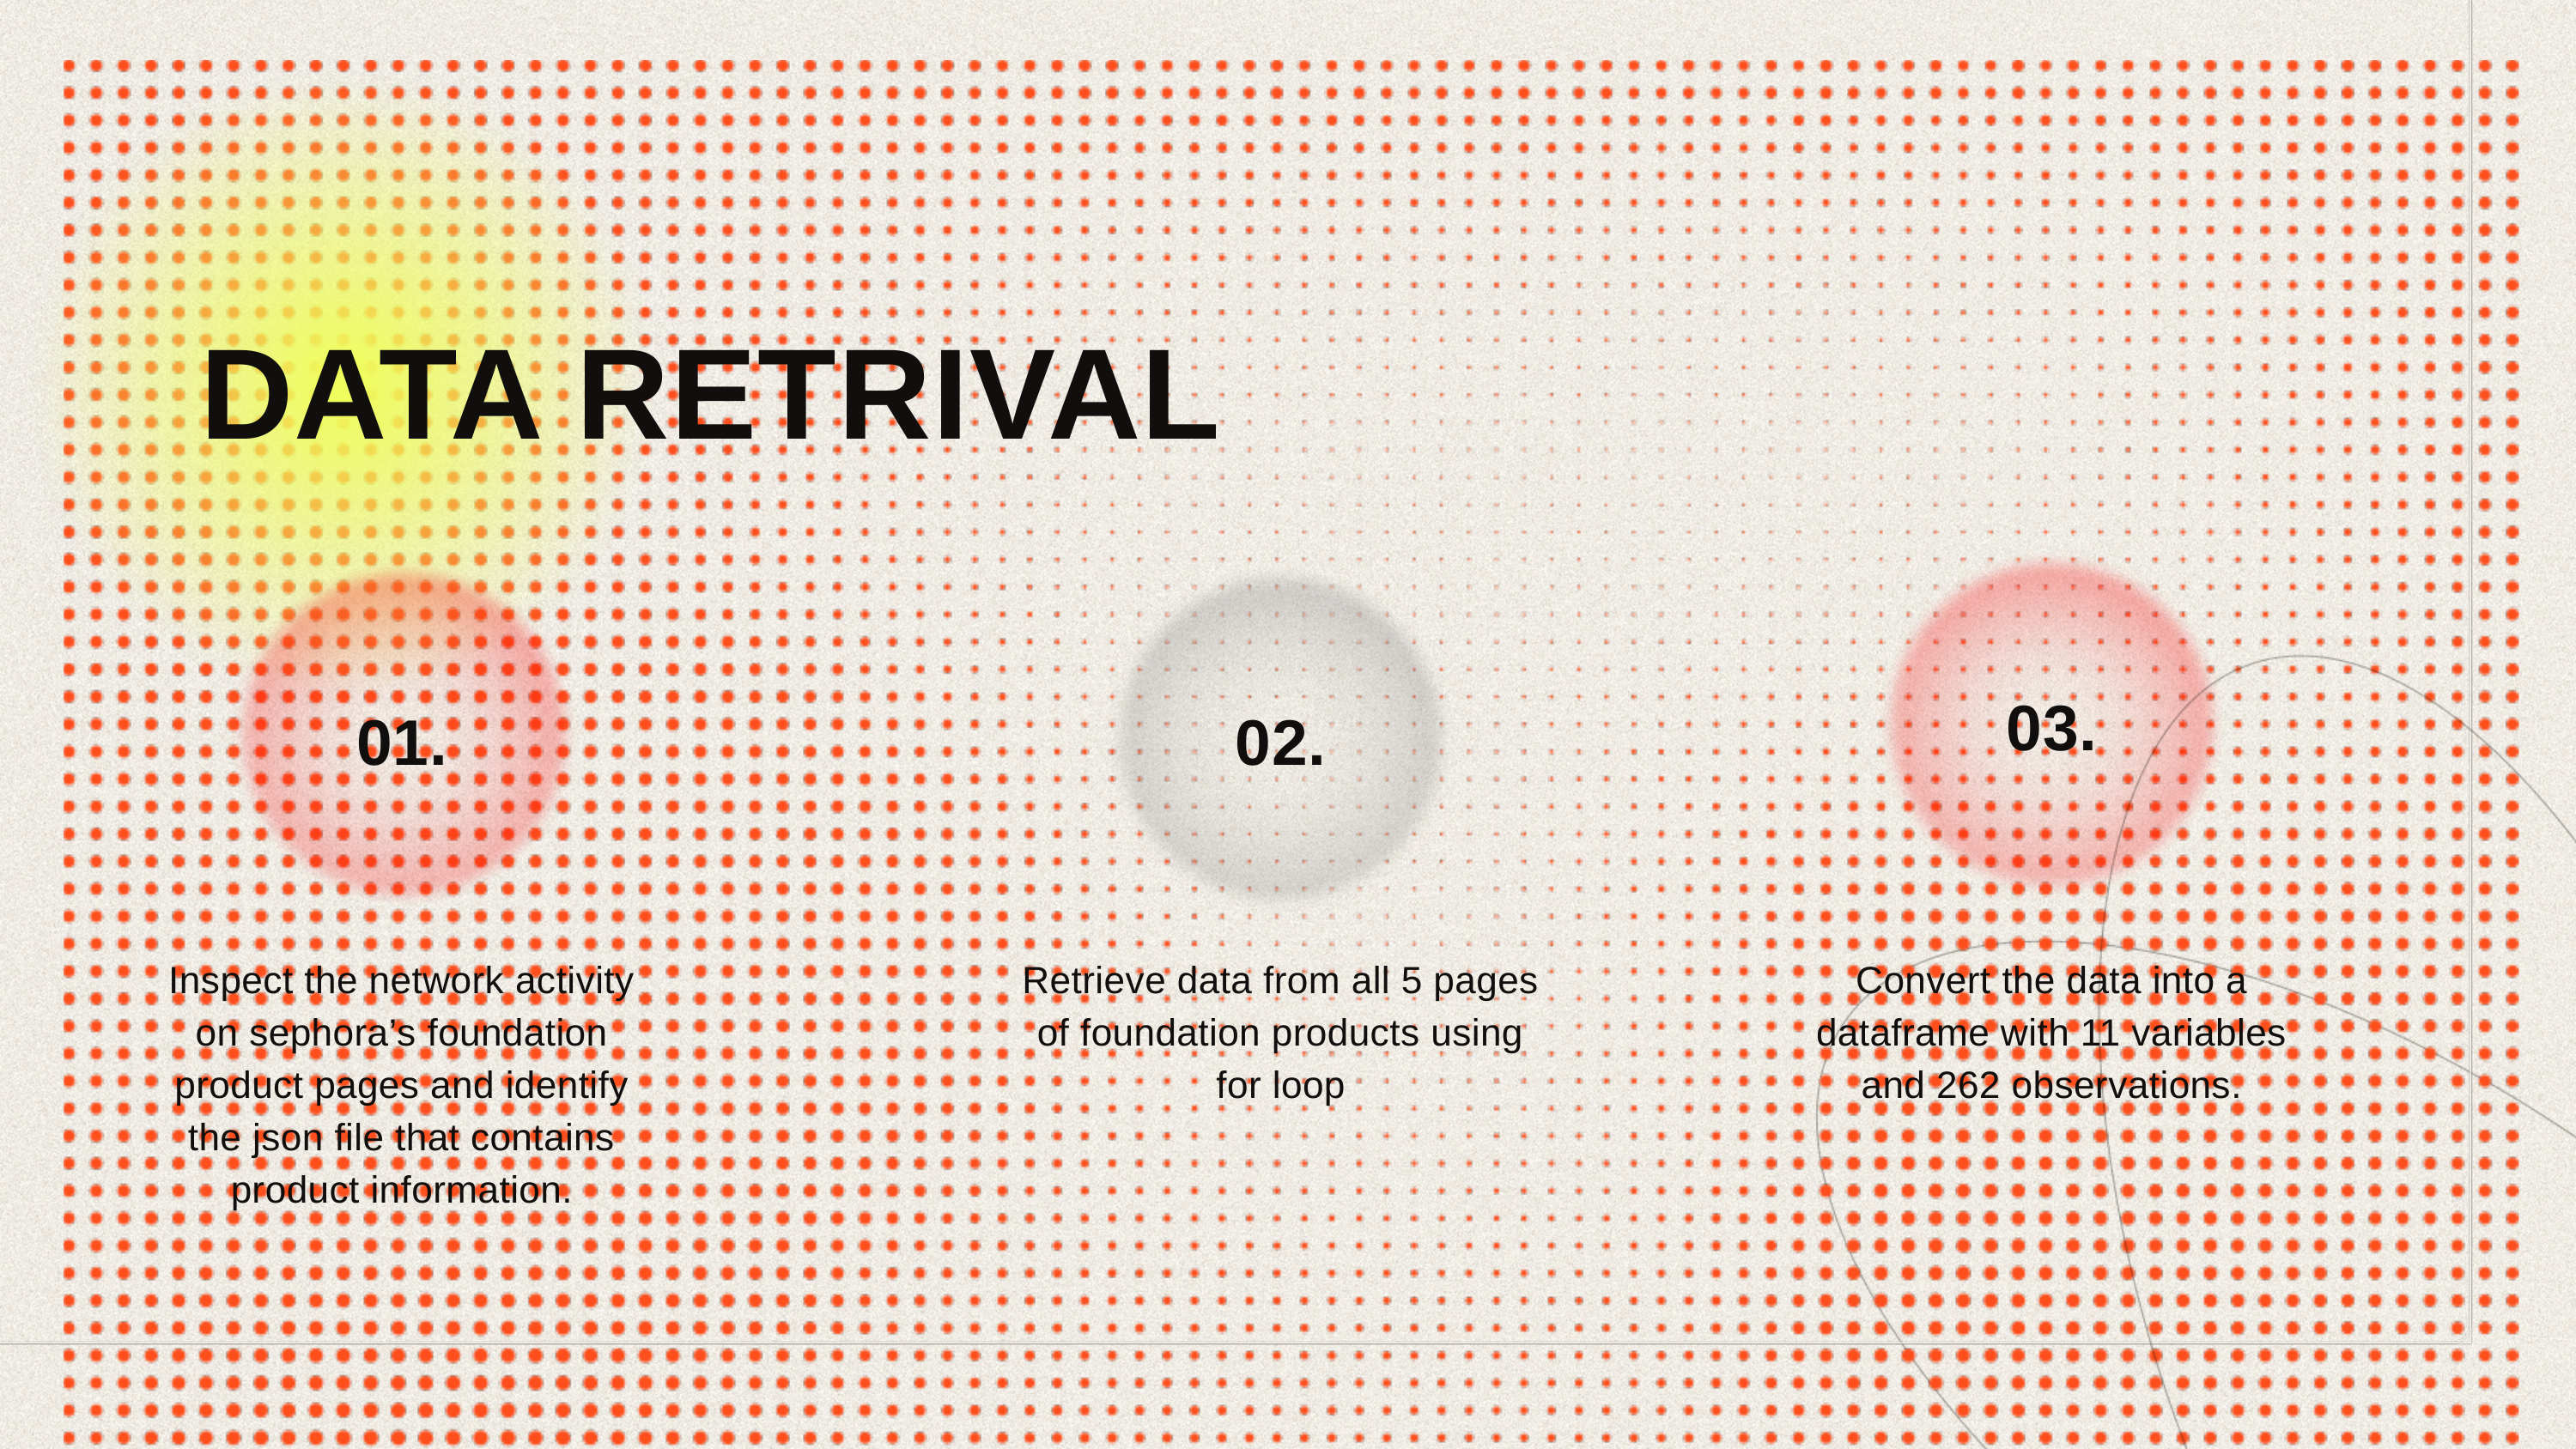

DATA RETRIVAL

03.
01.
02.

Inspect the network activity on sephora’s foundation product pages and identify the json file that contains product information.
Retrieve data from all 5 pages of foundation products using for loop
Convert the data into a dataframe with 11 variables and 262 observations.